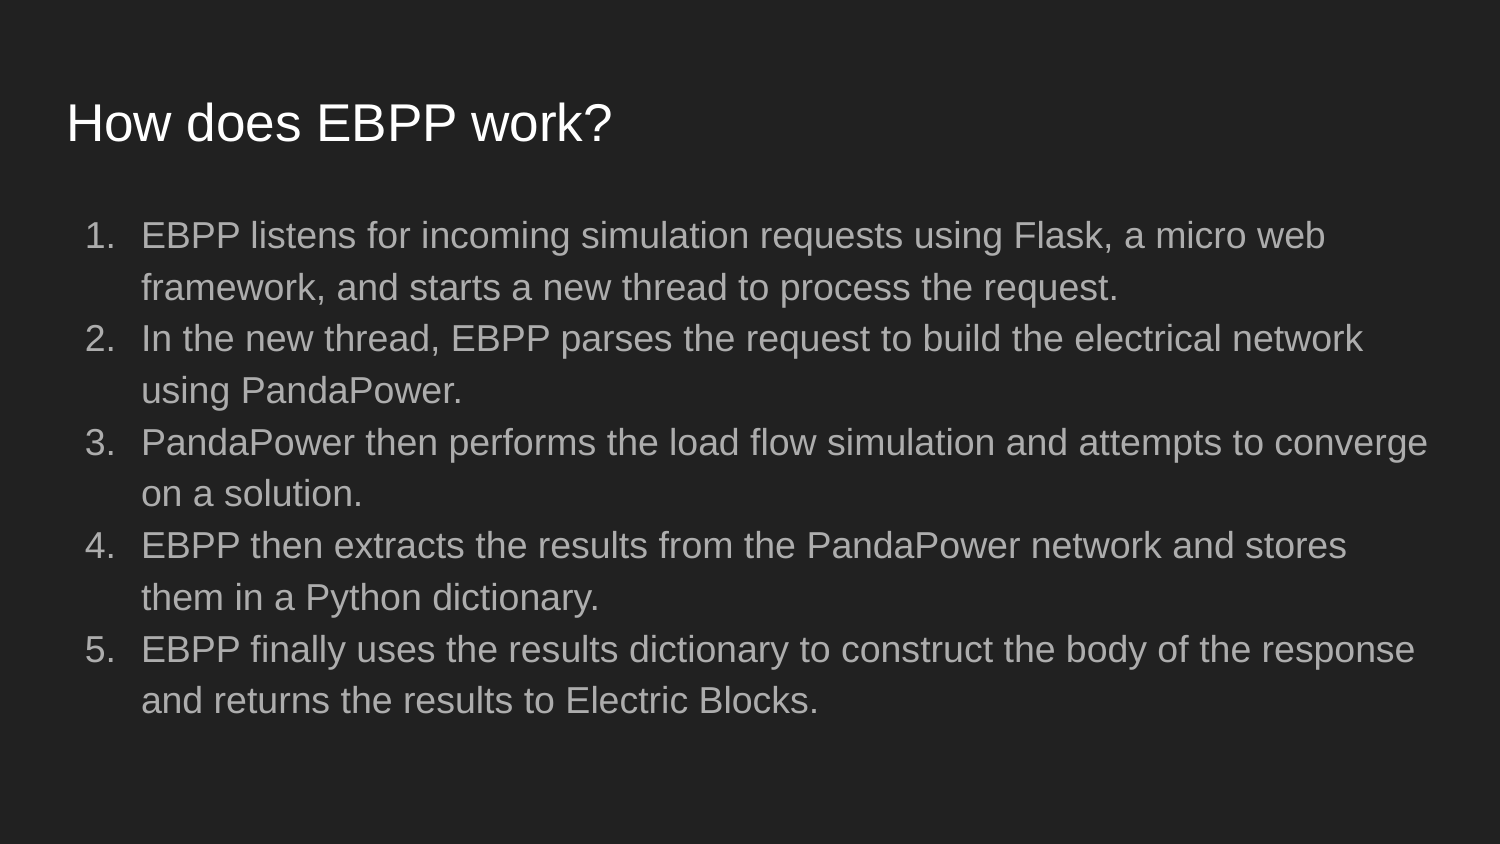

# How does EBPP work?
EBPP listens for incoming simulation requests using Flask, a micro web framework, and starts a new thread to process the request.
In the new thread, EBPP parses the request to build the electrical network using PandaPower.
PandaPower then performs the load flow simulation and attempts to converge on a solution.
EBPP then extracts the results from the PandaPower network and stores them in a Python dictionary.
EBPP finally uses the results dictionary to construct the body of the response and returns the results to Electric Blocks.